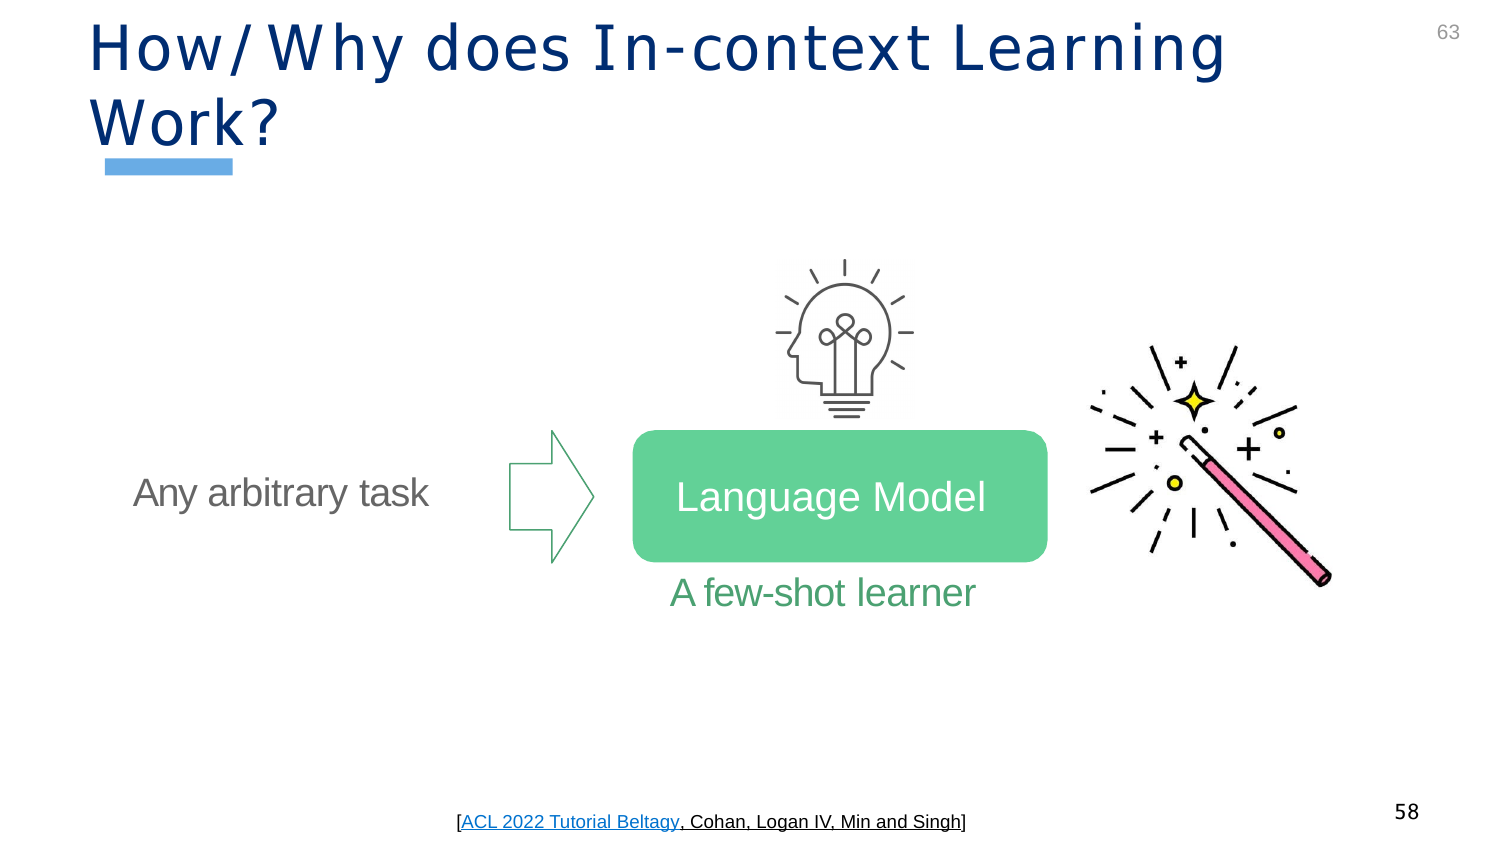

63
# How/Why does In-context Learning Work?

Any arbitrary task
Language Model
A few-shot learner
[ACL 2022 Tutorial Beltagy, Cohan, Logan IV, Min and Singh]